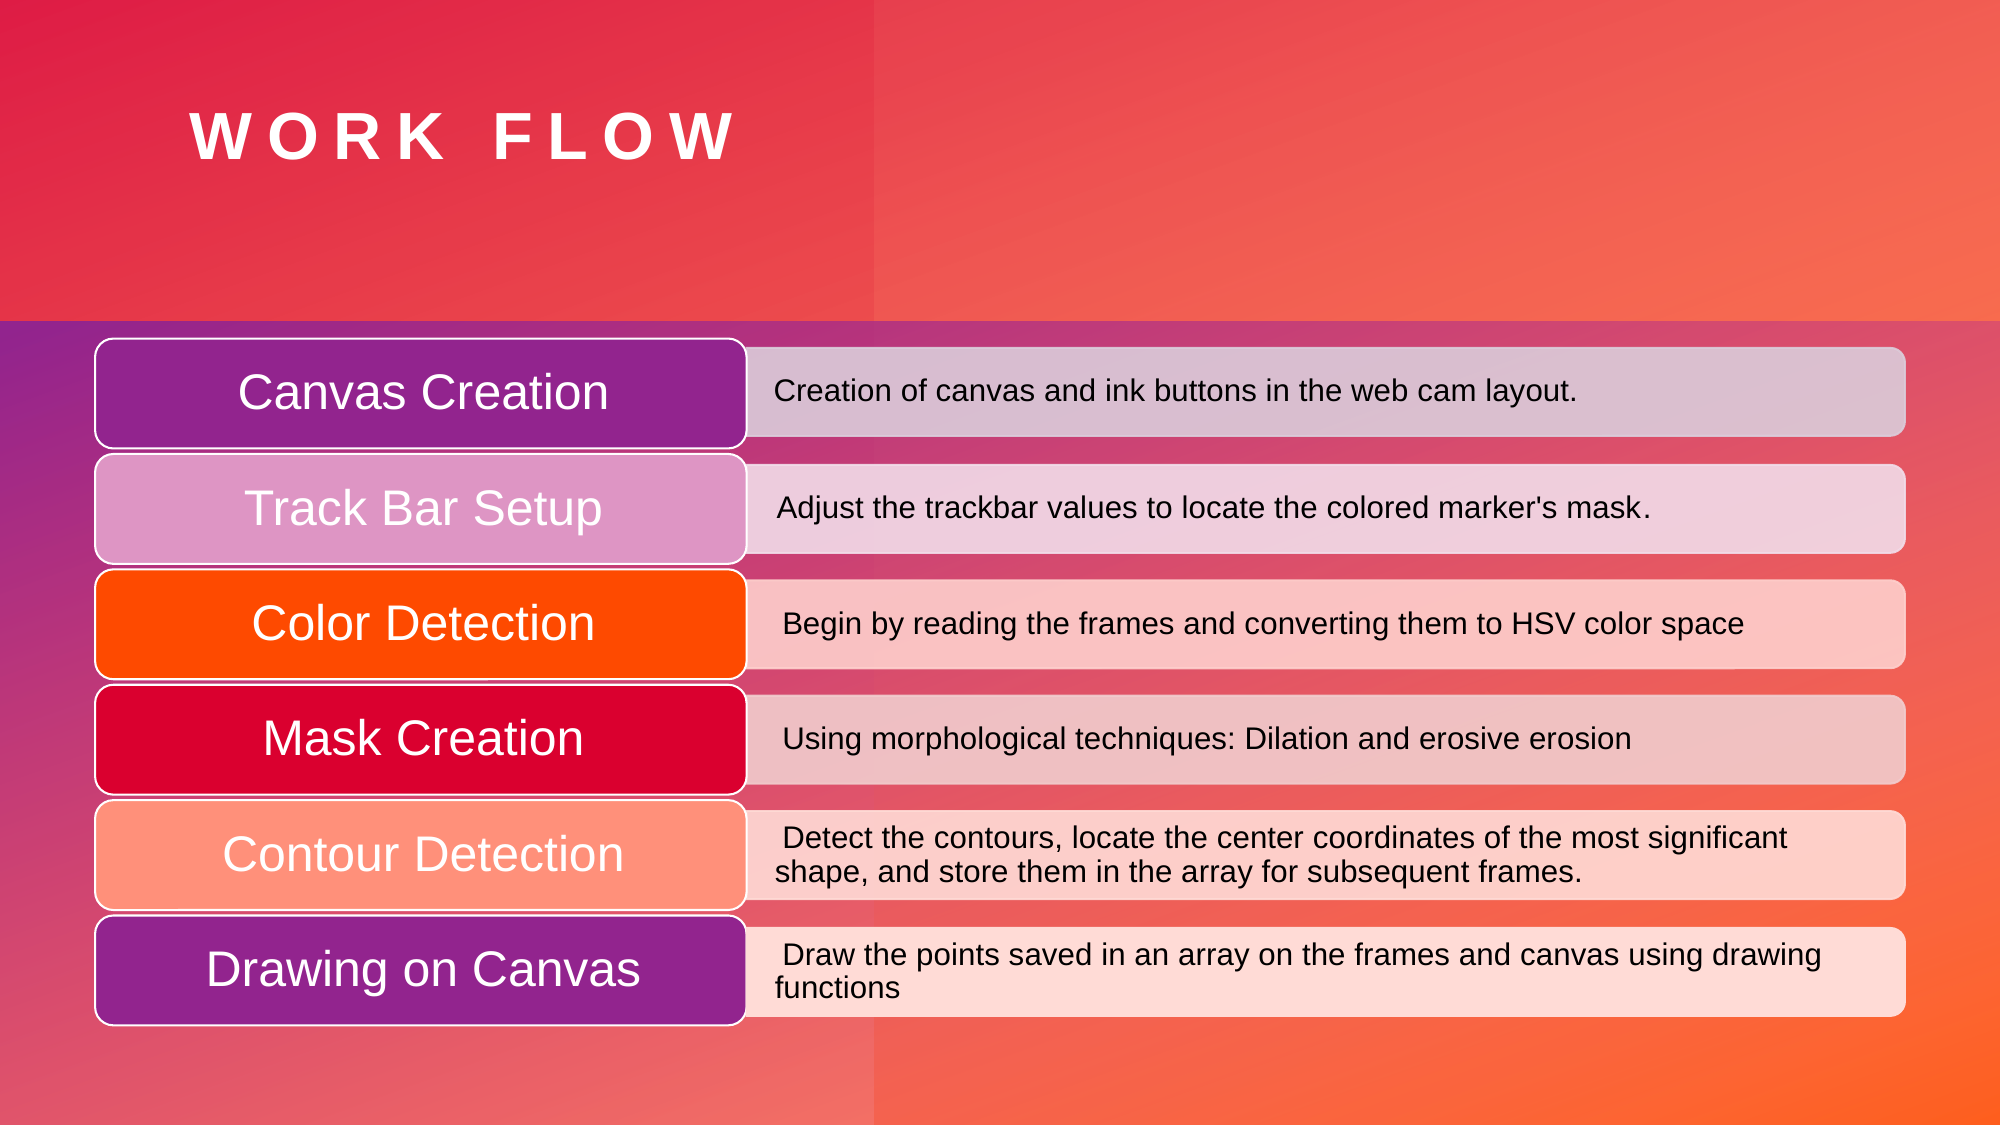

# Work Flow
  Creation of canvas and ink buttons in the web cam layout.
Canvas Creation
  Adjust the trackbar values to locate the colored marker's mask.
Track Bar Setup
   Begin by reading the frames and converting them to HSV color space
Color Detection
   Using morphological techniques: Dilation and erosive erosion
Mask Creation
   Detect the contours, locate the center coordinates of the most significant shape, and store them in the array for subsequent frames.
Contour Detection
Drawing on Canvas

   Draw the points saved in an array on the frames and canvas using drawing functions